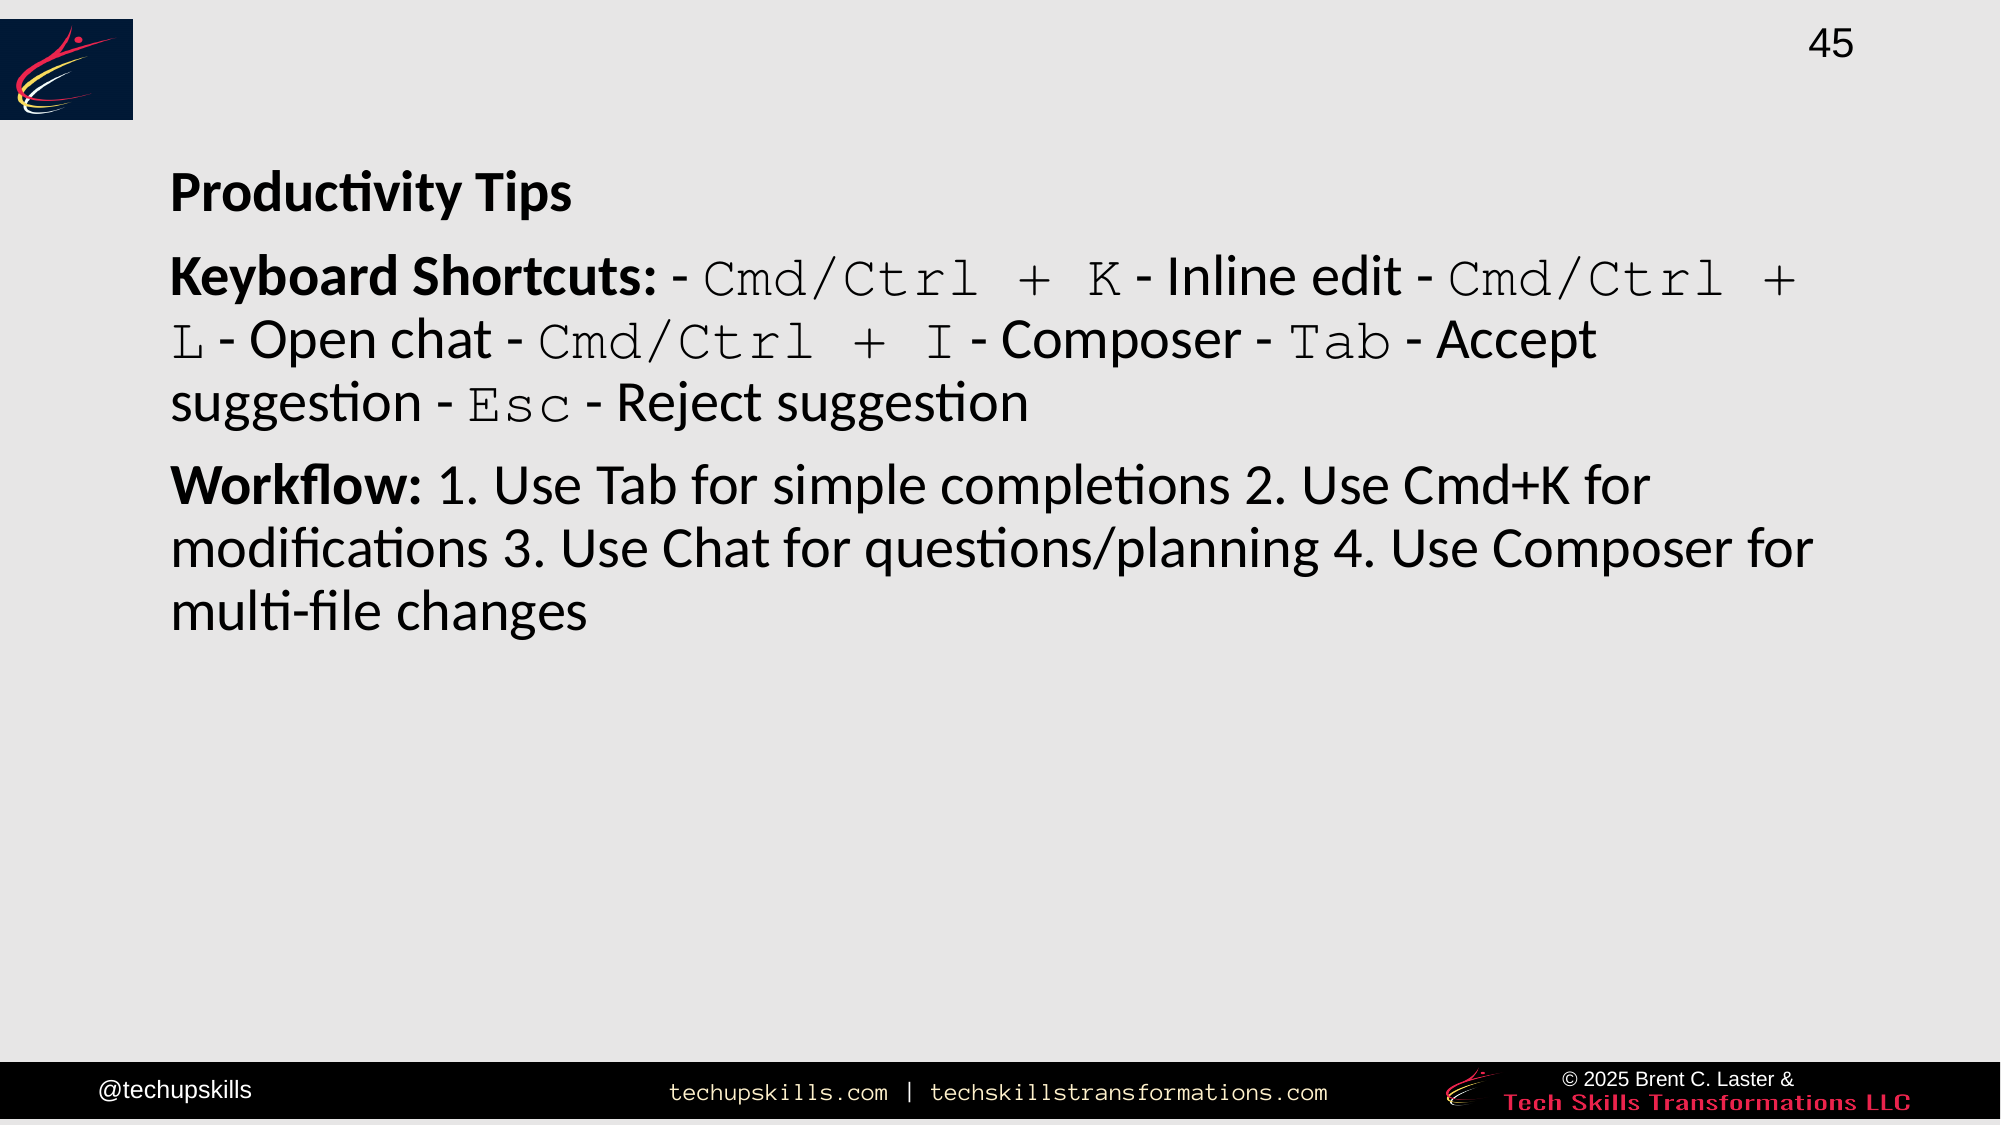

Productivity Tips
Keyboard Shortcuts: - Cmd/Ctrl + K - Inline edit - Cmd/Ctrl + L - Open chat - Cmd/Ctrl + I - Composer - Tab - Accept suggestion - Esc - Reject suggestion
Workflow: 1. Use Tab for simple completions 2. Use Cmd+K for modifications 3. Use Chat for questions/planning 4. Use Composer for multi-file changes